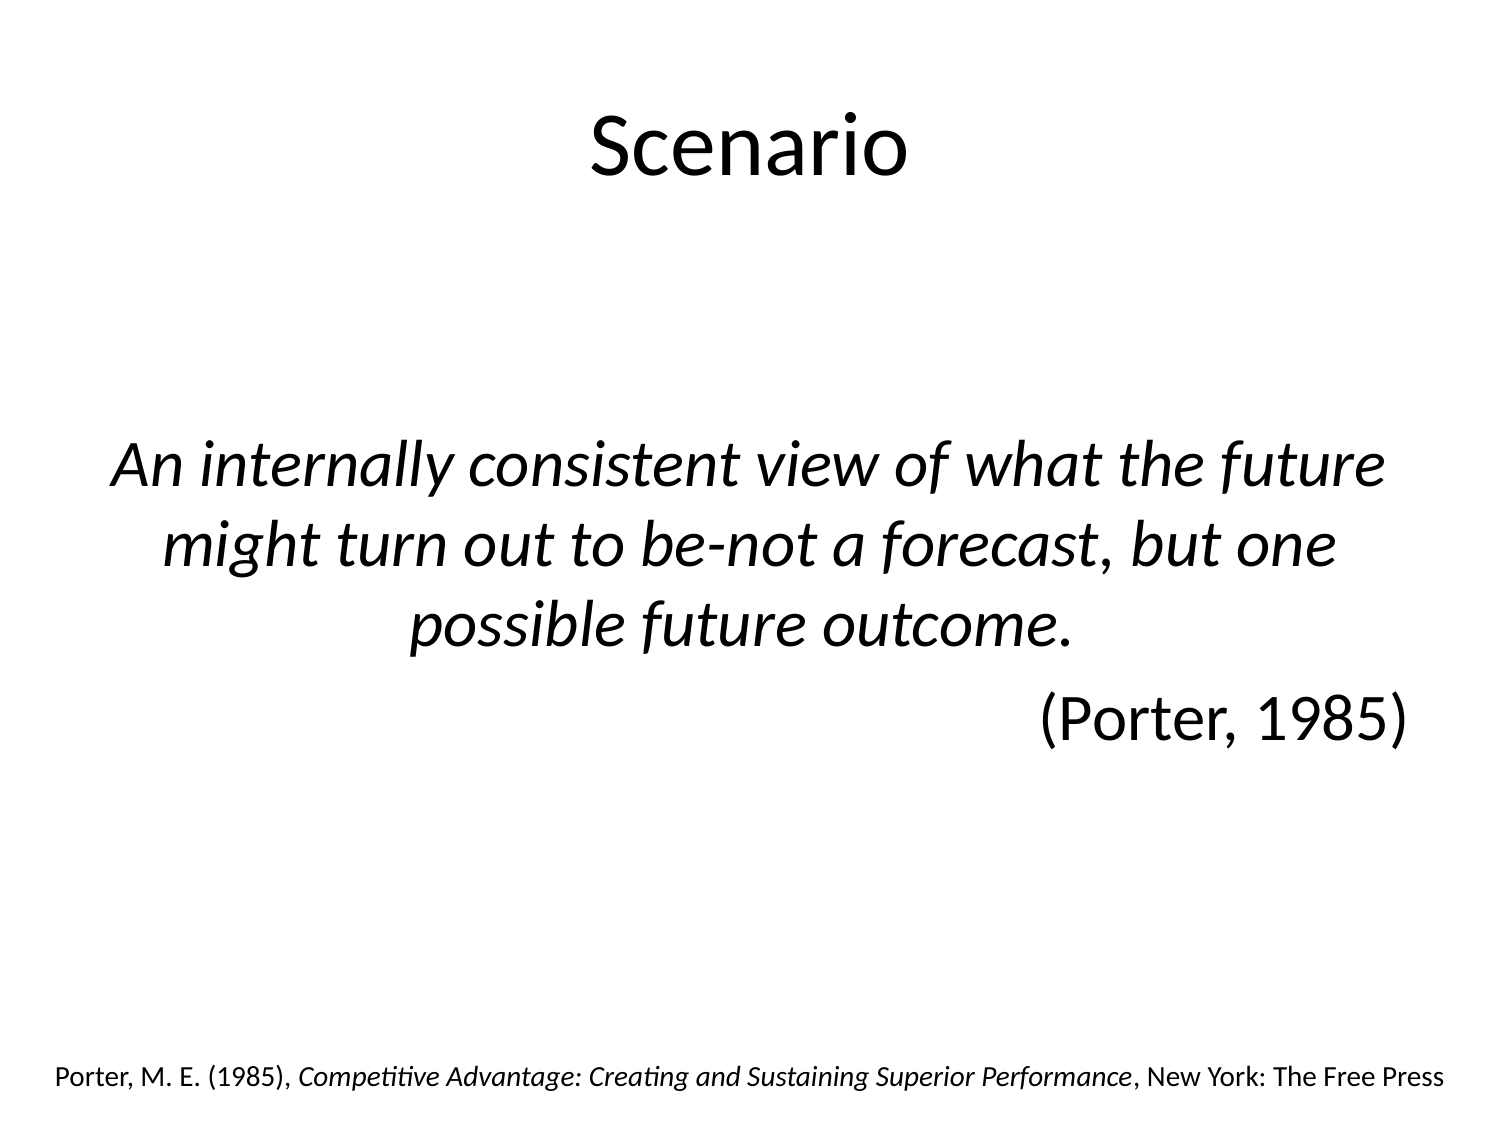

# Scenario
An internally consistent view of what the future might turn out to be-not a forecast, but one possible future outcome.
(Porter, 1985)

Porter, M. E. (1985), Competitive Advantage: Creating and Sustaining Superior Performance, New York: The Free Press